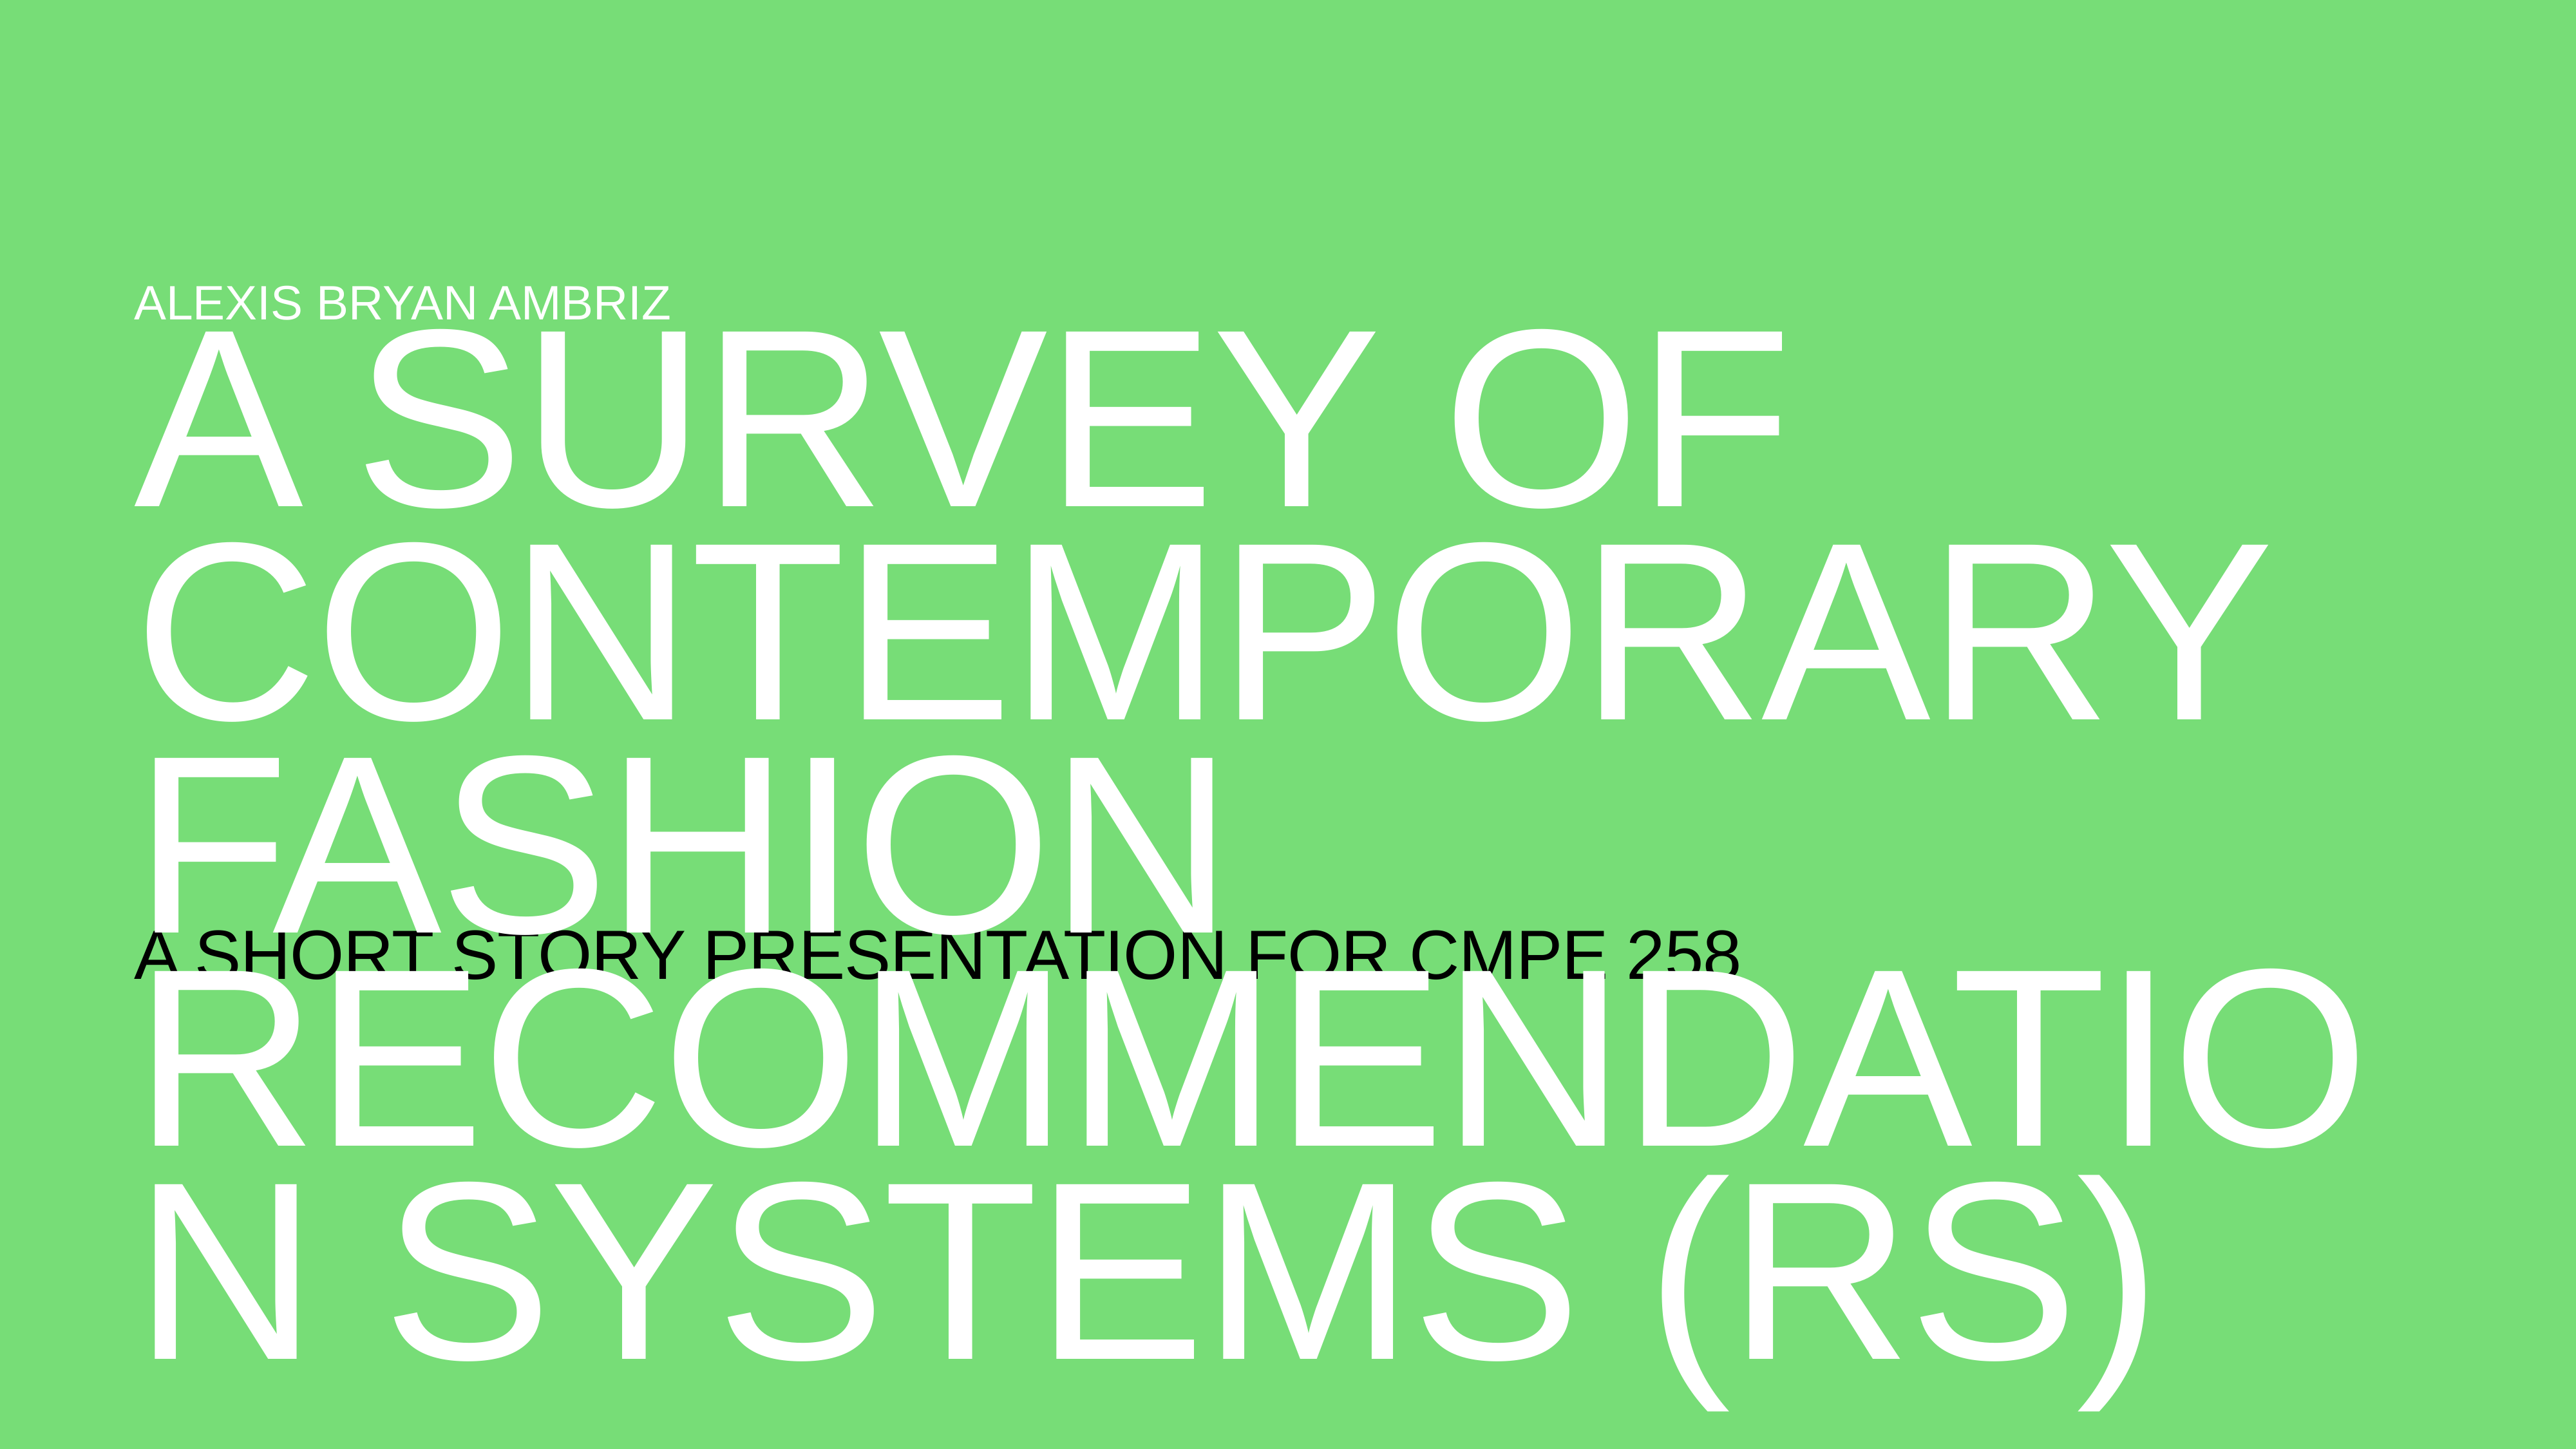

ALEXIS BRYAN AMBRIZ
# A SURVEY OF CONTEMPORARY Fashion recommendation Systems (RS)
A SHORT STORY PRESENTATION FOR CMPE 258